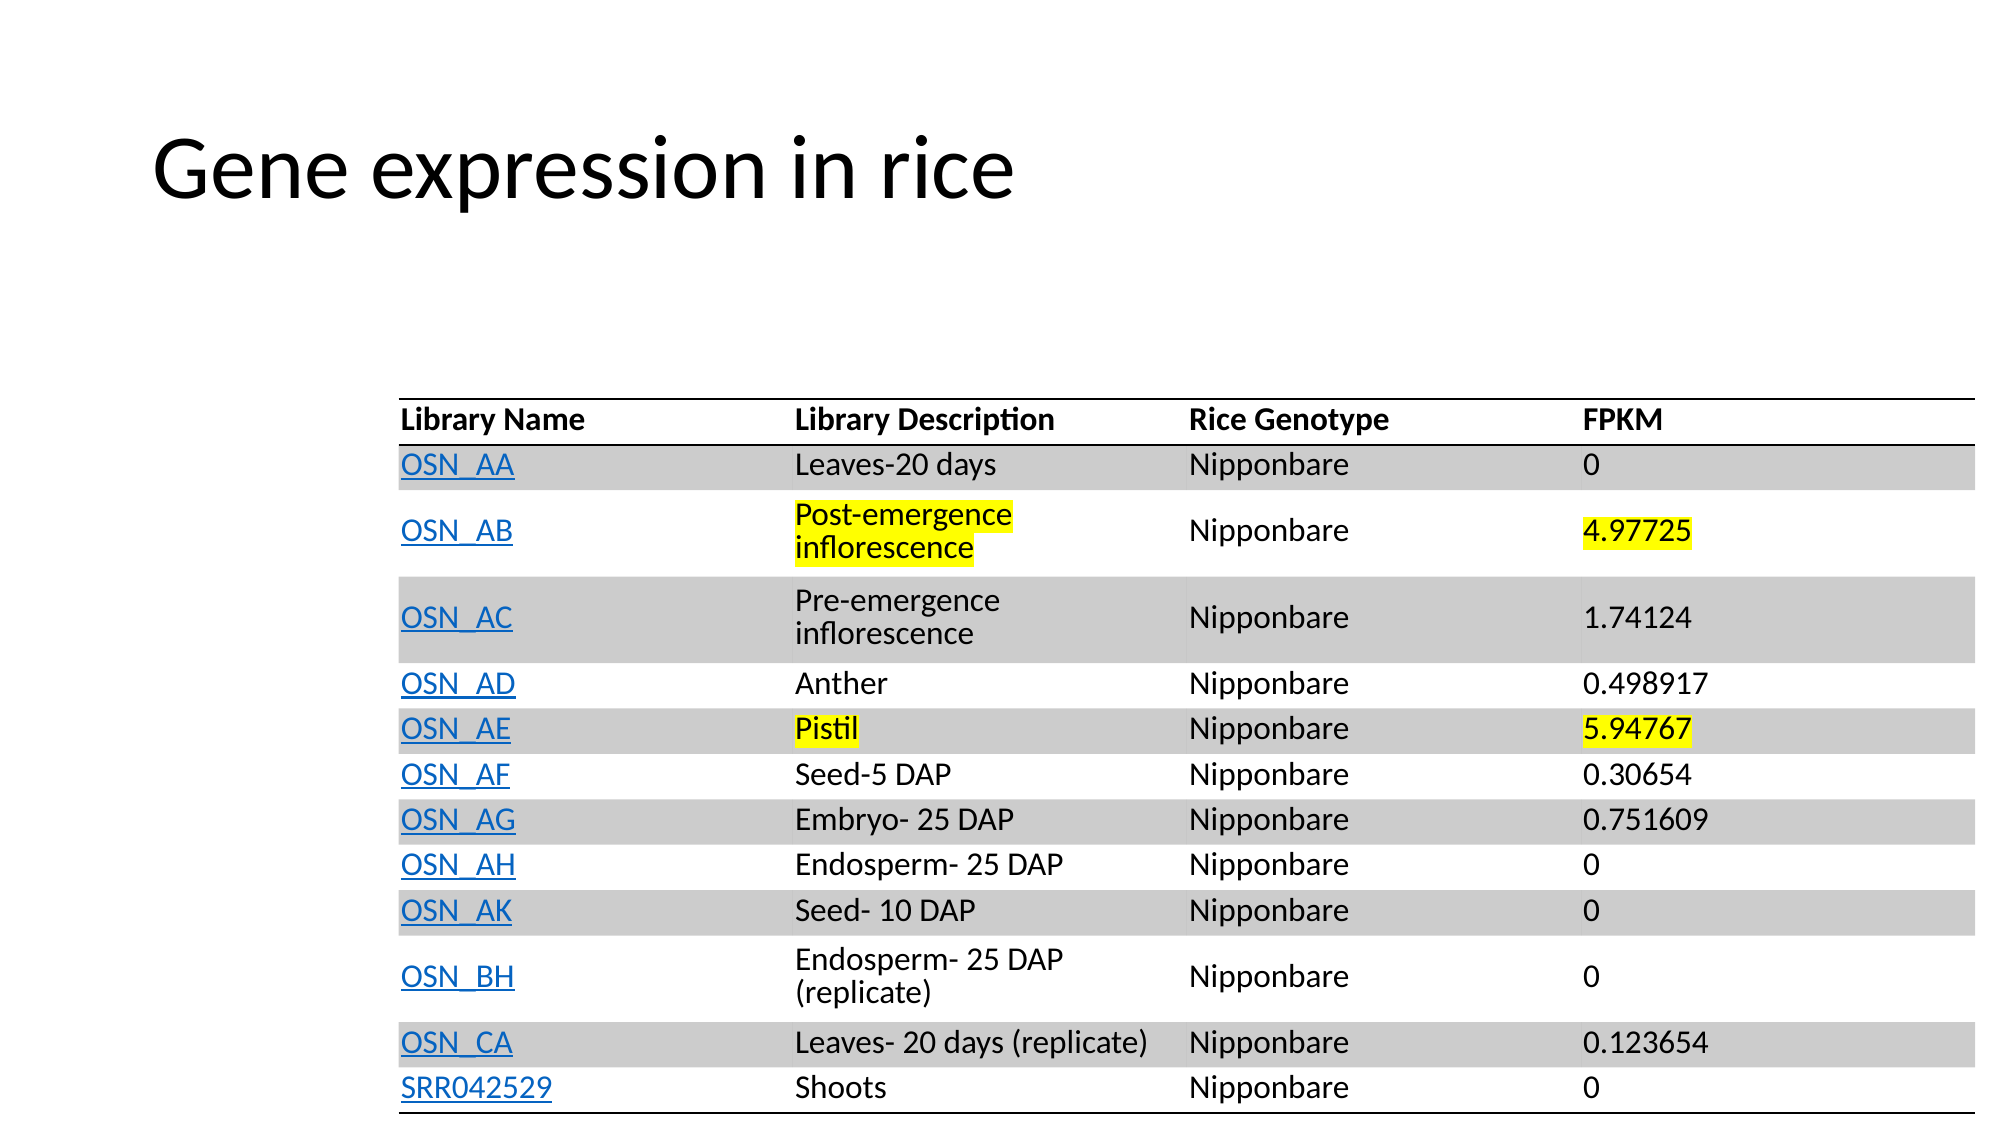

# Gene expression in rice

| Library Name | Library Description | Rice Genotype | FPKM |
| --- | --- | --- | --- |
| OSN\_AA | Leaves-20 days | Nipponbare | 0 |
| OSN\_AB | Post-emergence inflorescence | Nipponbare | 4.97725 |
| OSN\_AC | Pre-emergence inflorescence | Nipponbare | 1.74124 |
| OSN\_AD | Anther | Nipponbare | 0.498917 |
| OSN\_AE | Pistil | Nipponbare | 5.94767 |
| OSN\_AF | Seed-5 DAP | Nipponbare | 0.30654 |
| OSN\_AG | Embryo- 25 DAP | Nipponbare | 0.751609 |
| OSN\_AH | Endosperm- 25 DAP | Nipponbare | 0 |
| OSN\_AK | Seed- 10 DAP | Nipponbare | 0 |
| OSN\_BH | Endosperm- 25 DAP (replicate) | Nipponbare | 0 |
| OSN\_CA | Leaves- 20 days (replicate) | Nipponbare | 0.123654 |
| SRR042529 | Shoots | Nipponbare | 0 |